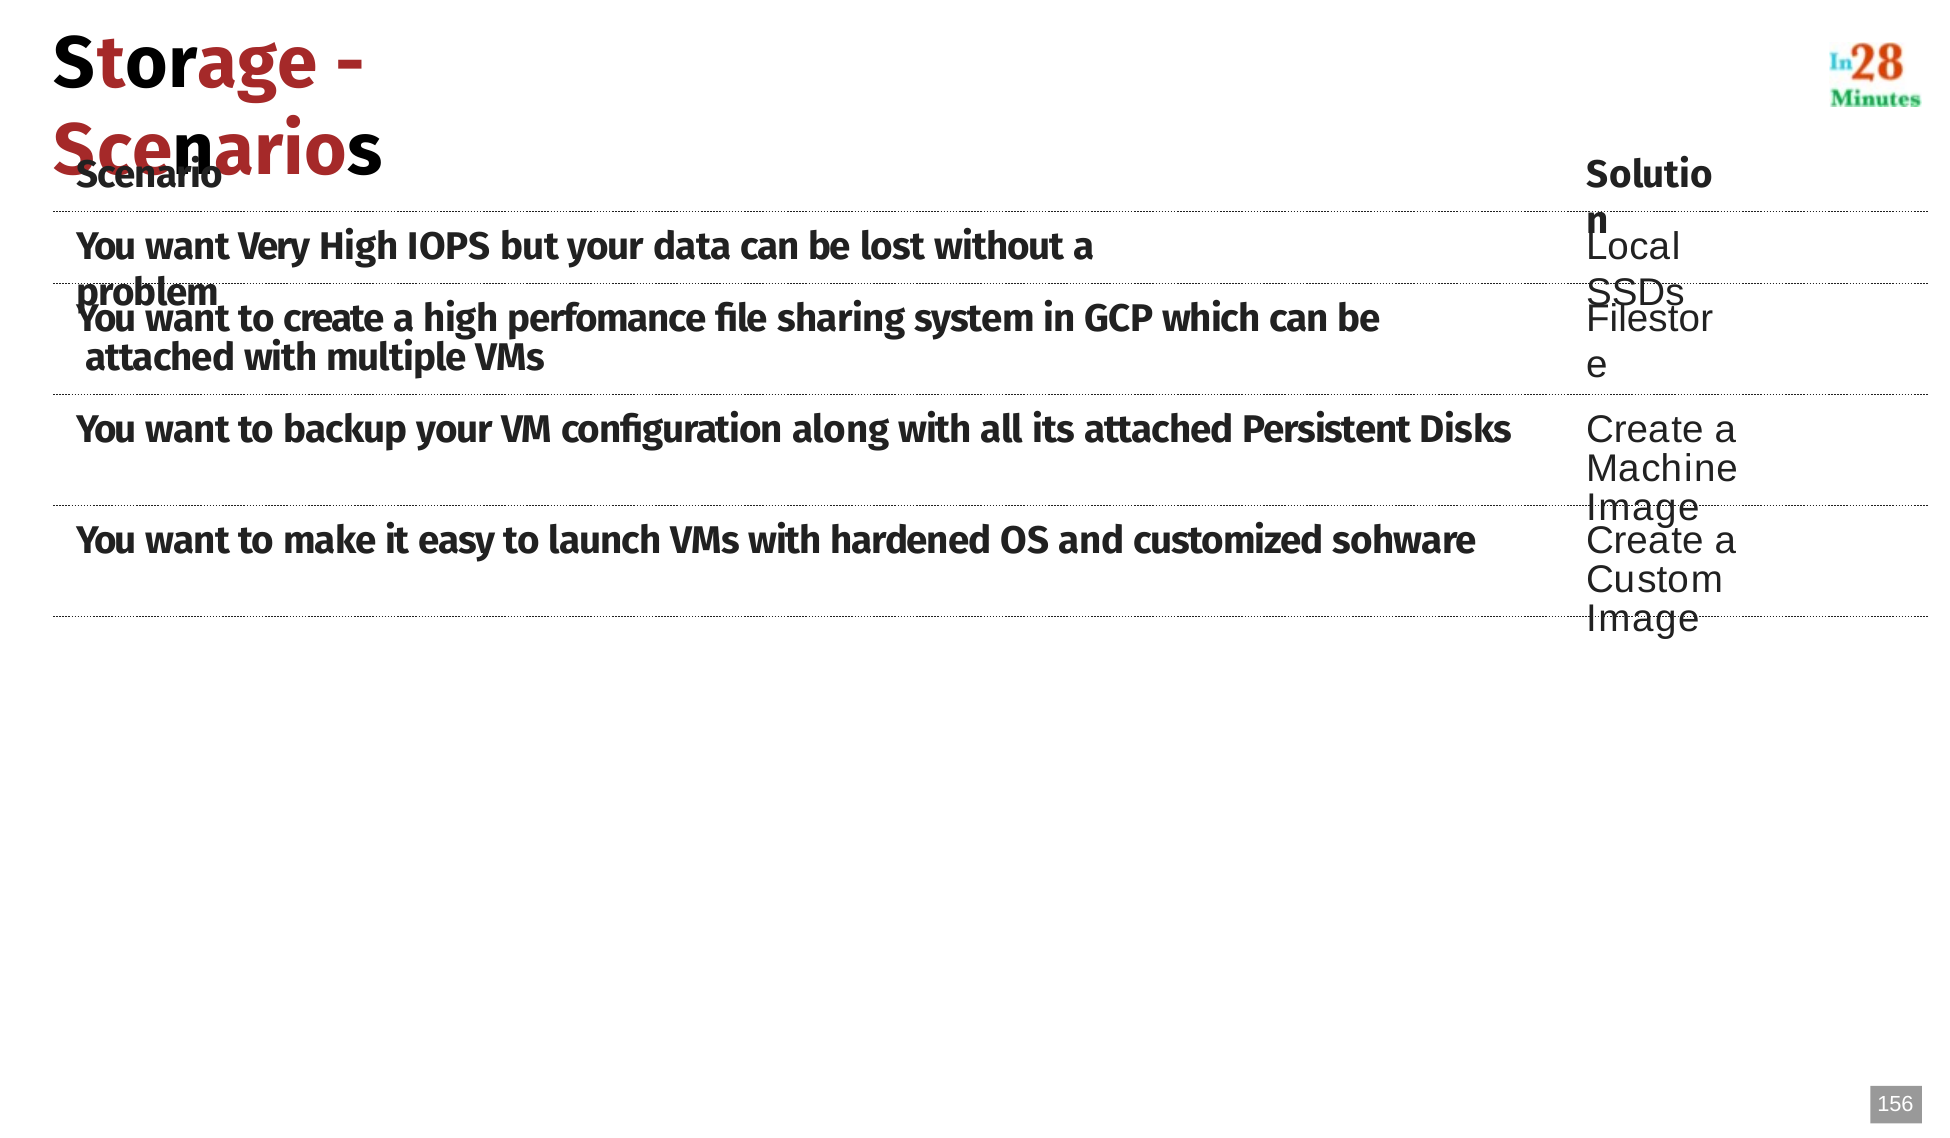

# Storage - Scenarios
Scenario
Solution

You want Very High IOPS but your data can be lost without a problem
Local SSDs

You want to create a high perfomance file sharing system in GCP which can be  attached with multiple VMs
Filestore

You want to backup your VM configuration along with all its attached Persistent Disks
Create a Machine  Image

You want to make it easy to launch VMs with hardened OS and customized sohware
Create a Custom  Image

156